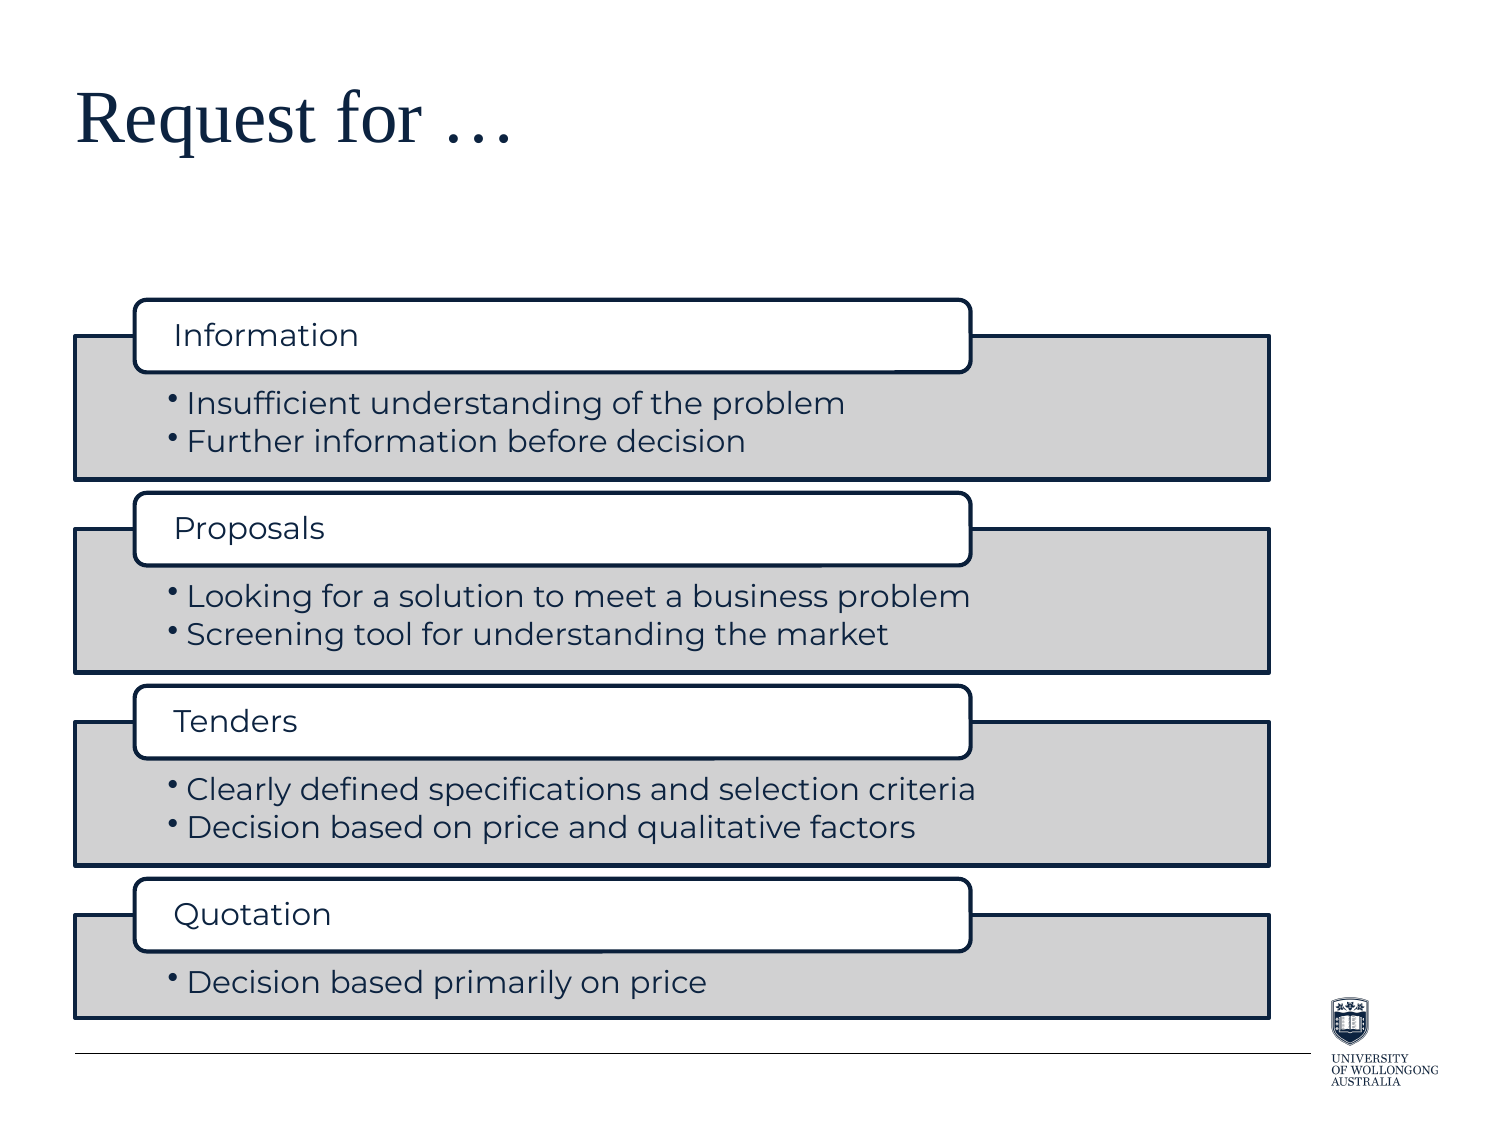

# Request for …
Insufficient understanding of the problem
Further information before decision
Information
Looking for a solution to meet a business problem
Screening tool for understanding the market
Proposals
Clearly defined specifications and selection criteria
Decision based on price and qualitative factors
Tenders
Decision based primarily on price
Quotation